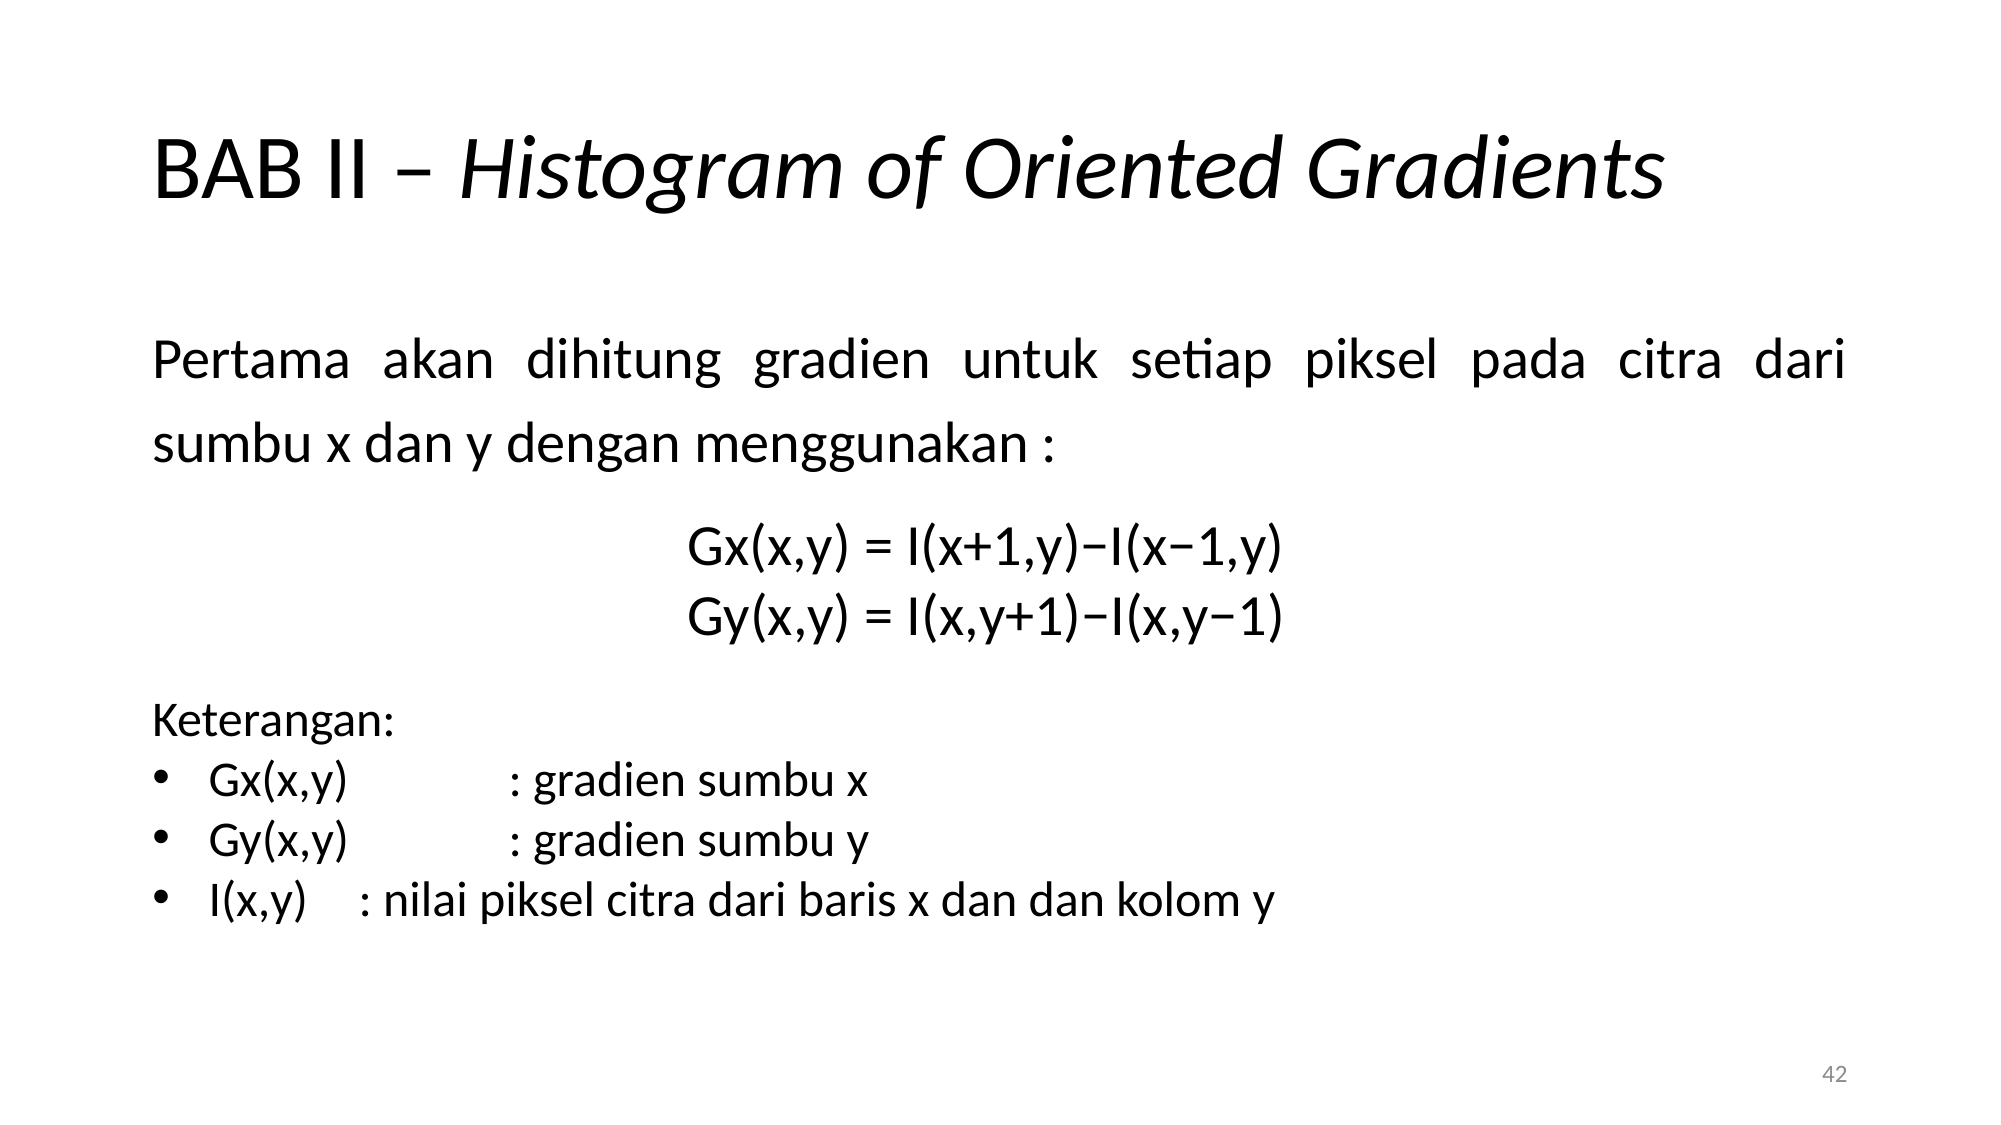

BAB II – Histogram of Oriented Gradients
Pertama akan dihitung gradien untuk setiap piksel pada citra dari sumbu x dan y dengan menggunakan :
Gx(x,y) = I(x+1,y)−I(x−1,y)
Gy(x,y) = I(x,y+1)−I(x,y−1)
Keterangan:
Gx(x,y) 	: gradien sumbu x
Gy(x,y) 	: gradien sumbu y
I(x,y) 	: nilai piksel citra dari baris x dan dan kolom y
42